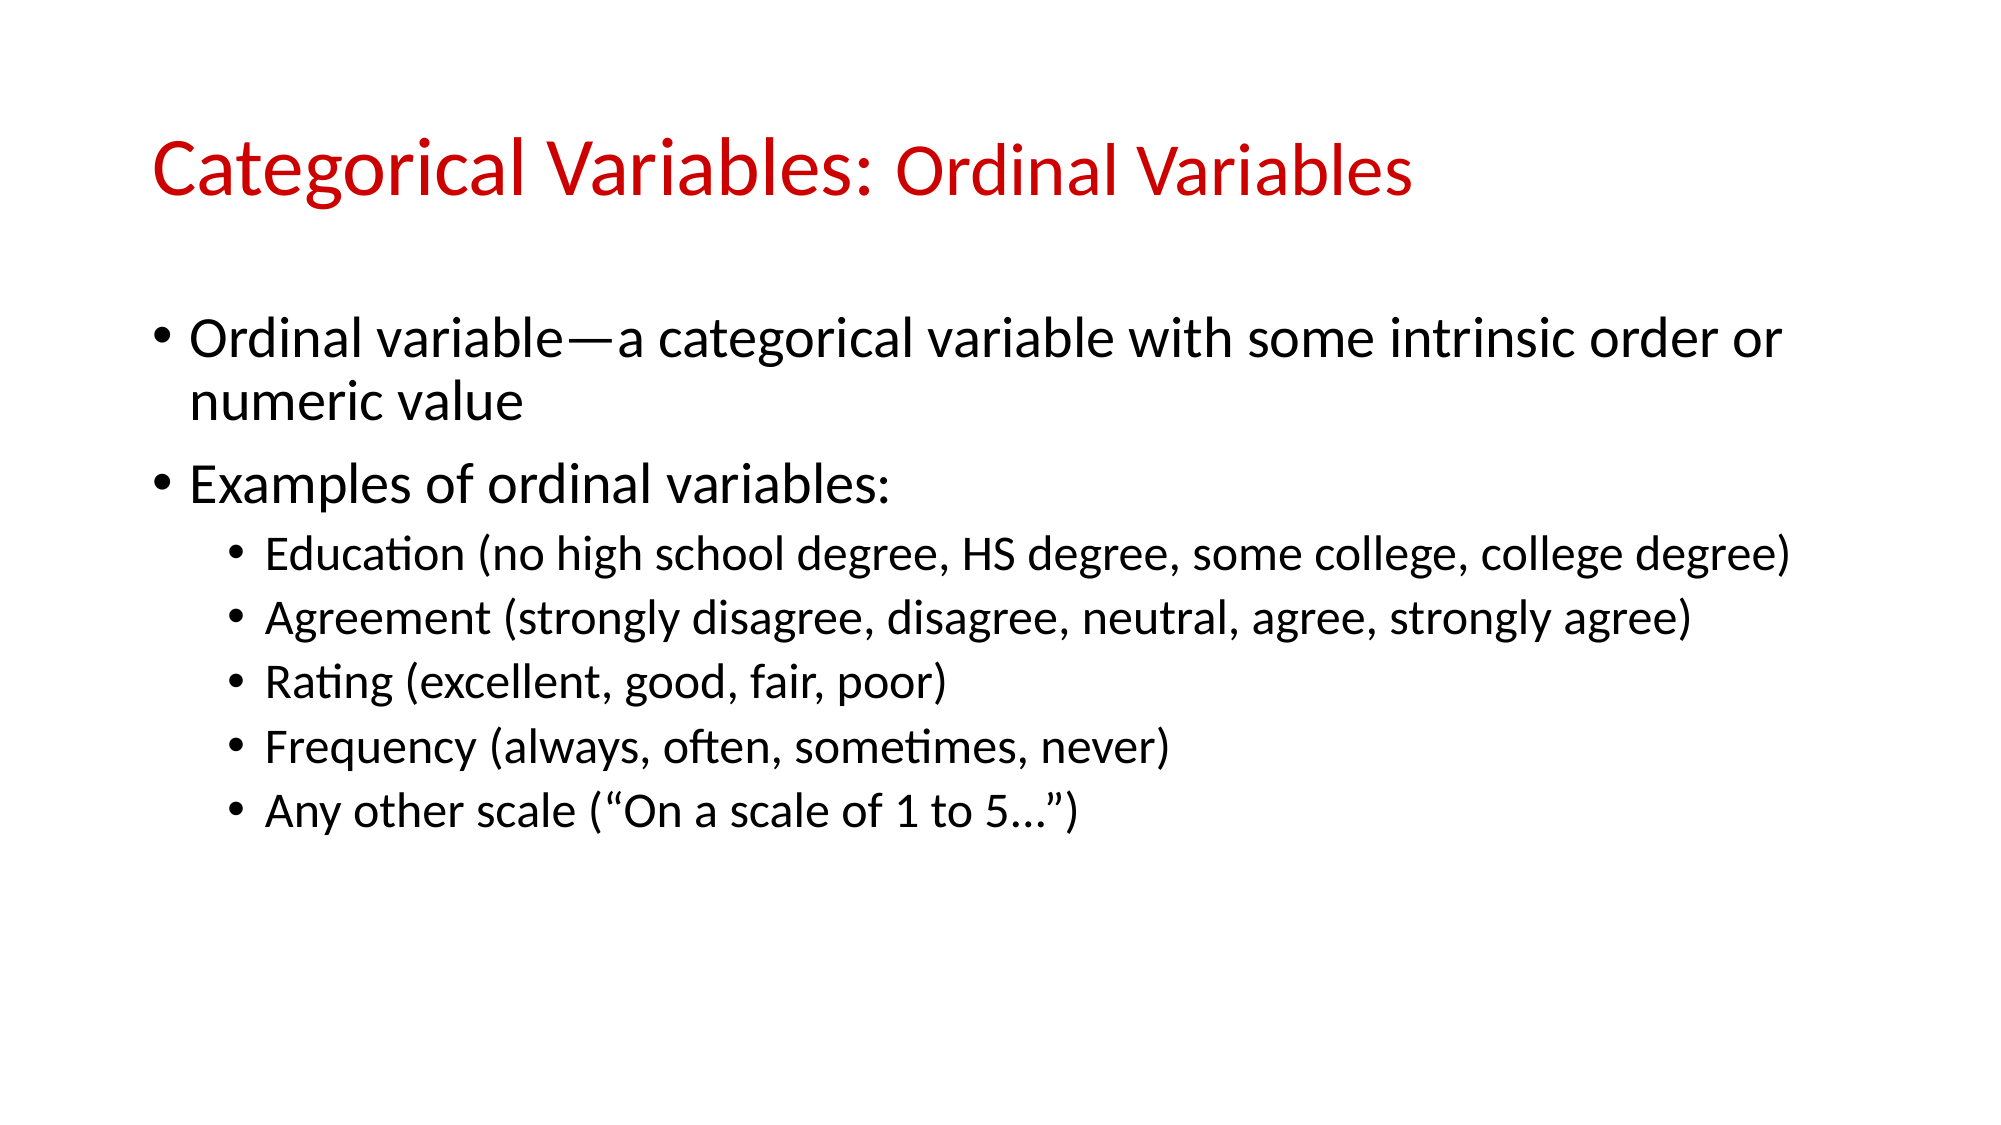

# Categorical Variables: Ordinal Variables
Ordinal variable—a categorical variable with some intrinsic order or numeric value
Examples of ordinal variables:
Education (no high school degree, HS degree, some college, college degree)
Agreement (strongly disagree, disagree, neutral, agree, strongly agree)
Rating (excellent, good, fair, poor)
Frequency (always, often, sometimes, never)
Any other scale (“On a scale of 1 to 5...”)